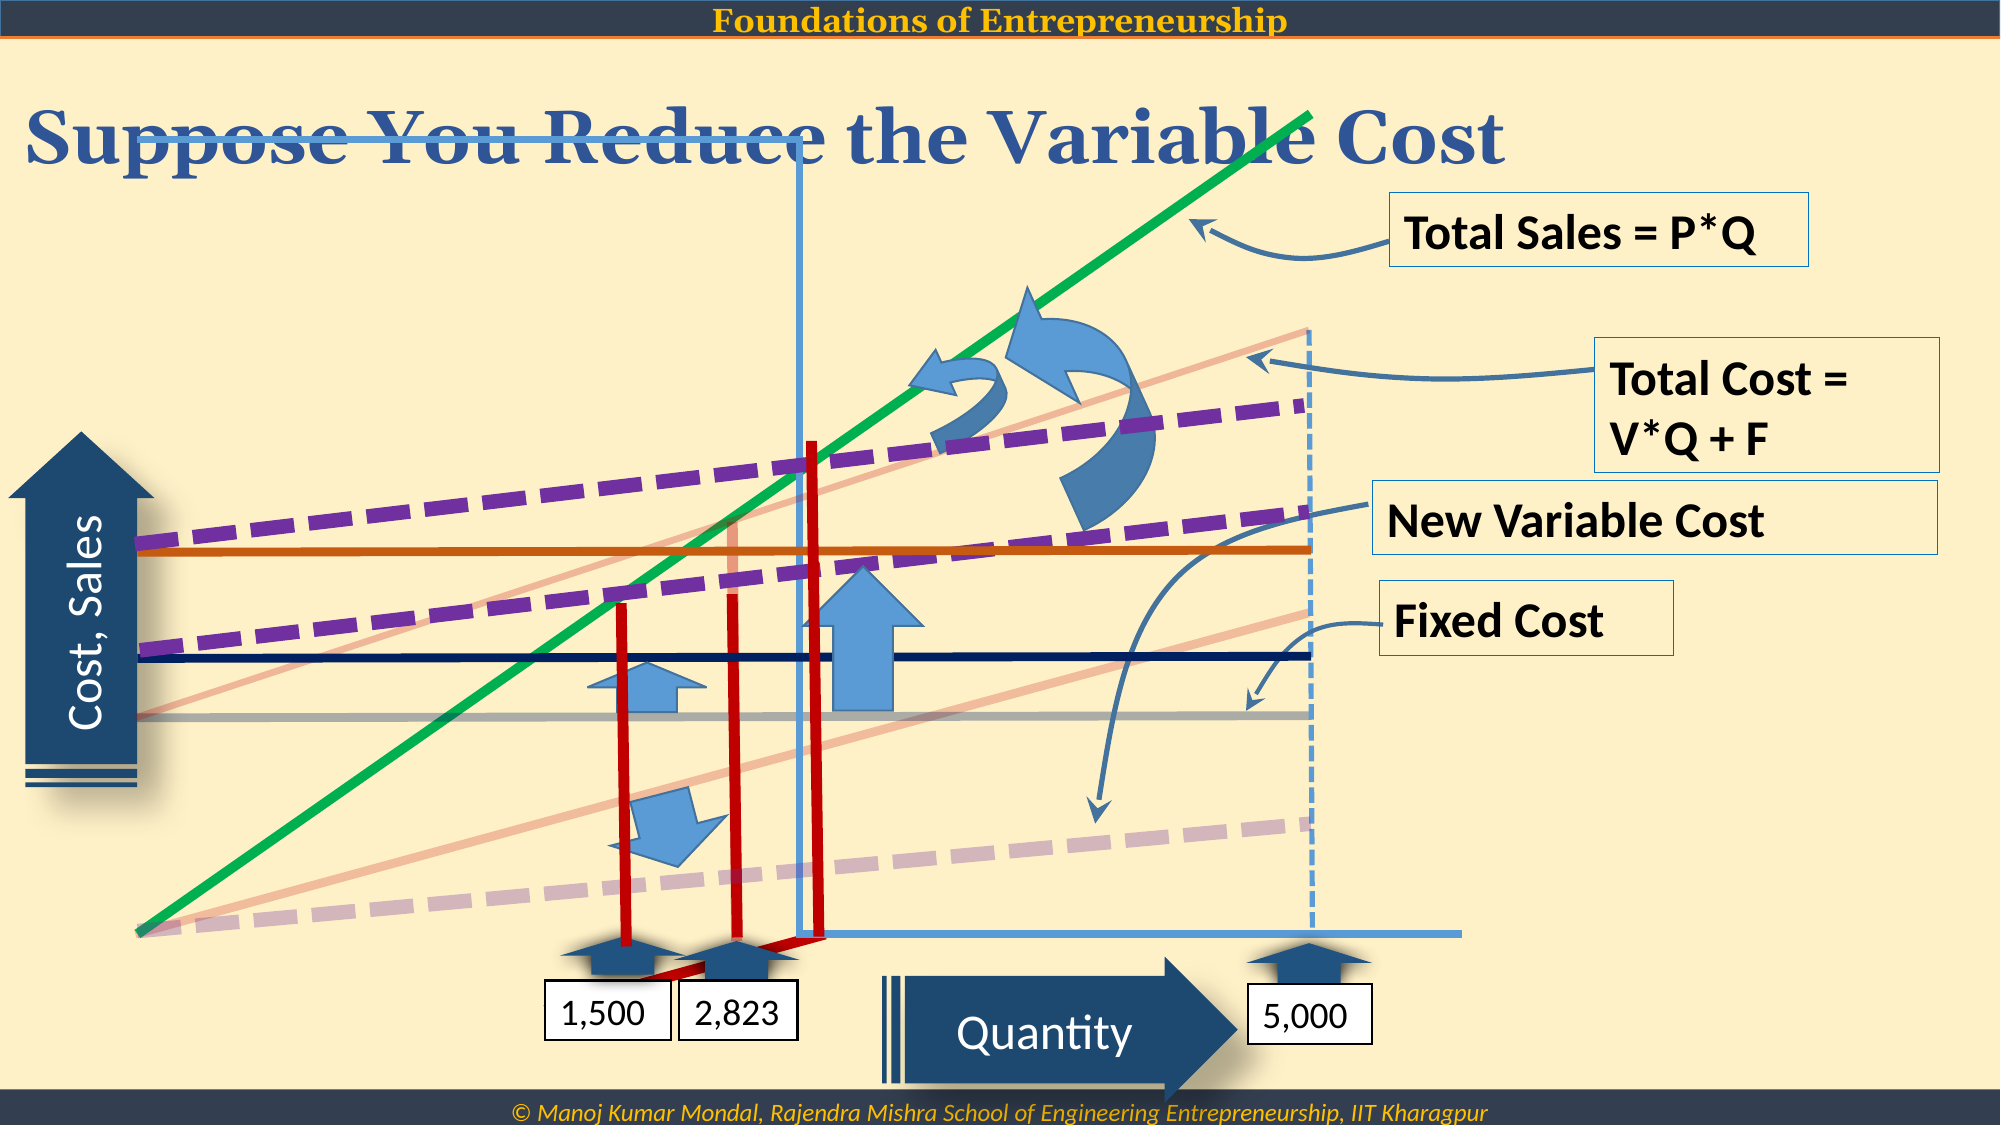

# Suppose You Reduce the Variable Cost
Total Sales = P*Q

Total Cost = V*Q + F

New Variable Cost

Cost, Sales

Fixed Cost

Quantity
1,500
2,823
5,000